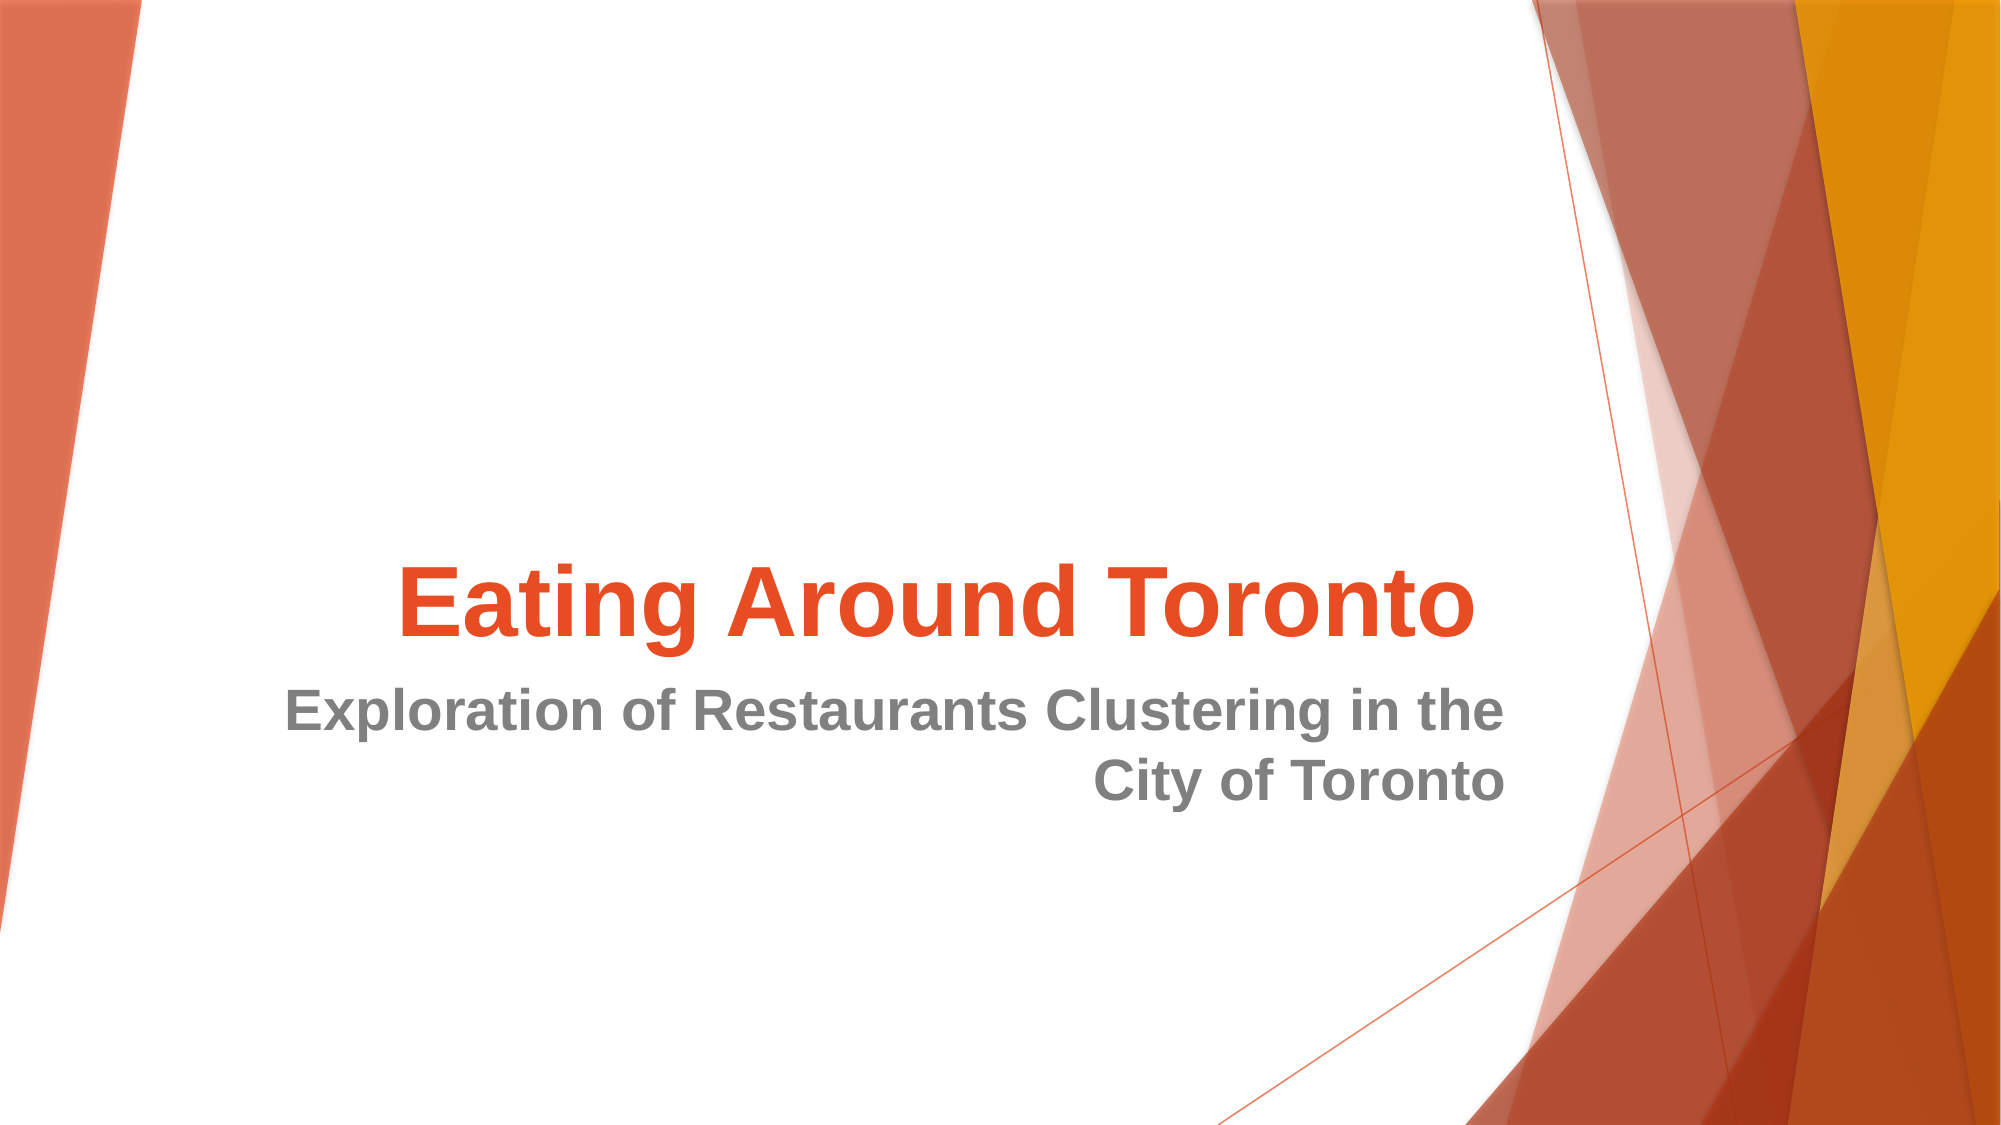

# Eating Around Toronto
Exploration of Restaurants Clustering in the City of Toronto